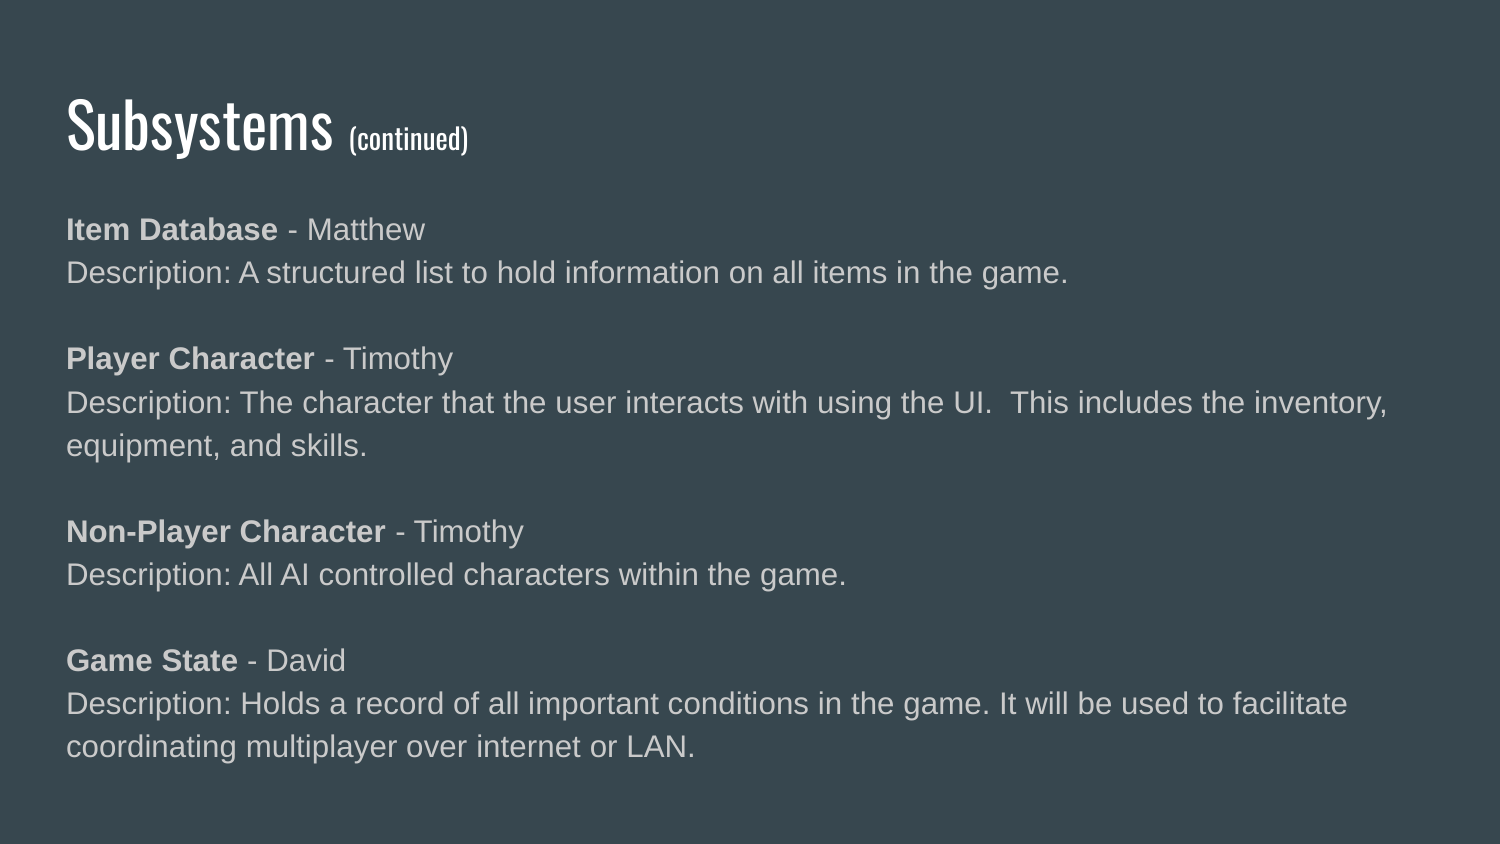

# Subsystems (continued)
Item Database - Matthew
Description: A structured list to hold information on all items in the game.

Player Character - Timothy
Description: The character that the user interacts with using the UI.  This includes the inventory, equipment, and skills.

Non-Player Character - Timothy
Description: All AI controlled characters within the game.

Game State - David
Description: Holds a record of all important conditions in the game. It will be used to facilitate coordinating multiplayer over internet or LAN.